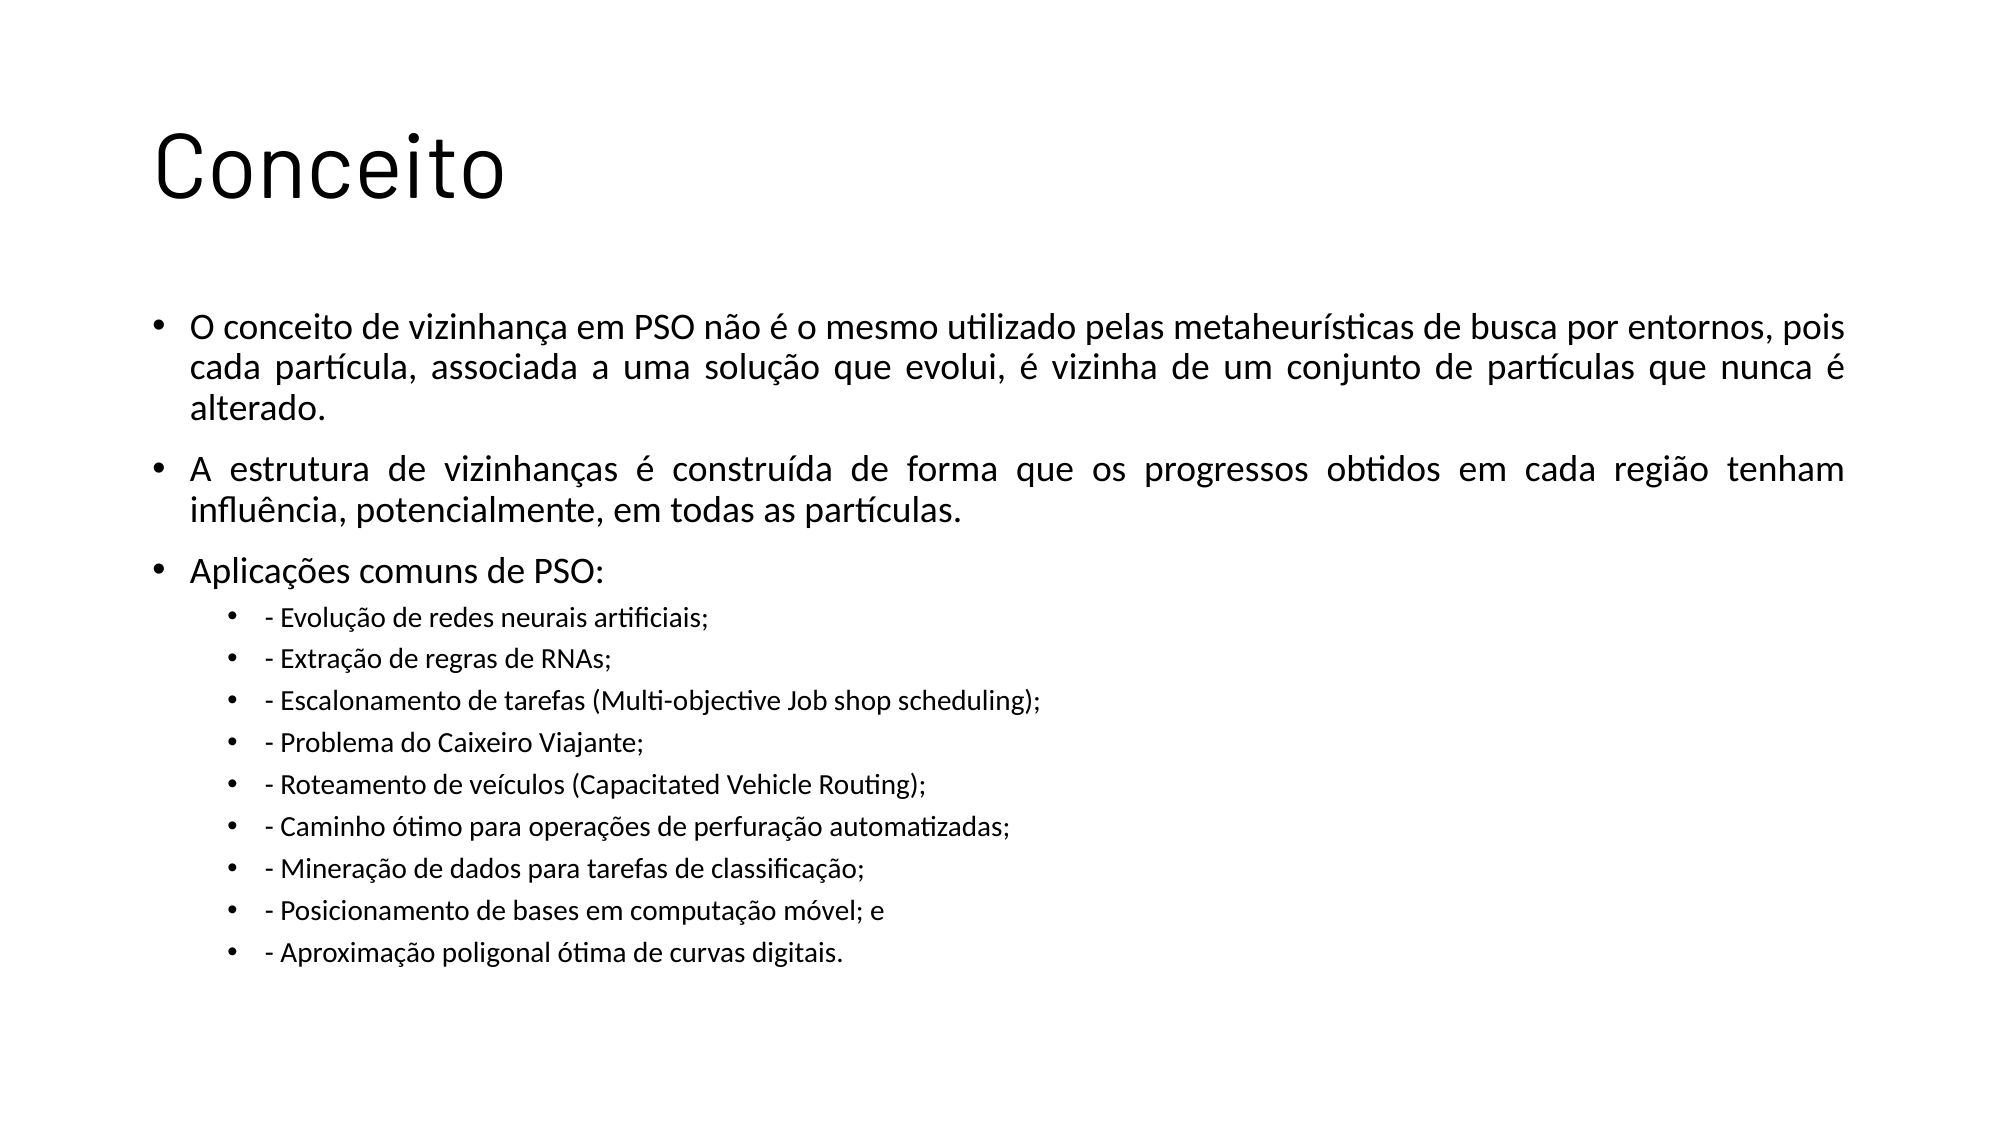

# Conceito
O conceito de vizinhança em PSO não é o mesmo utilizado pelas metaheurísticas de busca por entornos, pois cada partícula, associada a uma solução que evolui, é vizinha de um conjunto de partículas que nunca é alterado.
A estrutura de vizinhanças é construída de forma que os progressos obtidos em cada região tenham influência, potencialmente, em todas as partículas.
Aplicações comuns de PSO:
- Evolução de redes neurais artificiais;
- Extração de regras de RNAs;
- Escalonamento de tarefas (Multi-objective Job shop scheduling);
- Problema do Caixeiro Viajante;
- Roteamento de veículos (Capacitated Vehicle Routing);
- Caminho ótimo para operações de perfuração automatizadas;
- Mineração de dados para tarefas de classificação;
- Posicionamento de bases em computação móvel; e
- Aproximação poligonal ótima de curvas digitais.